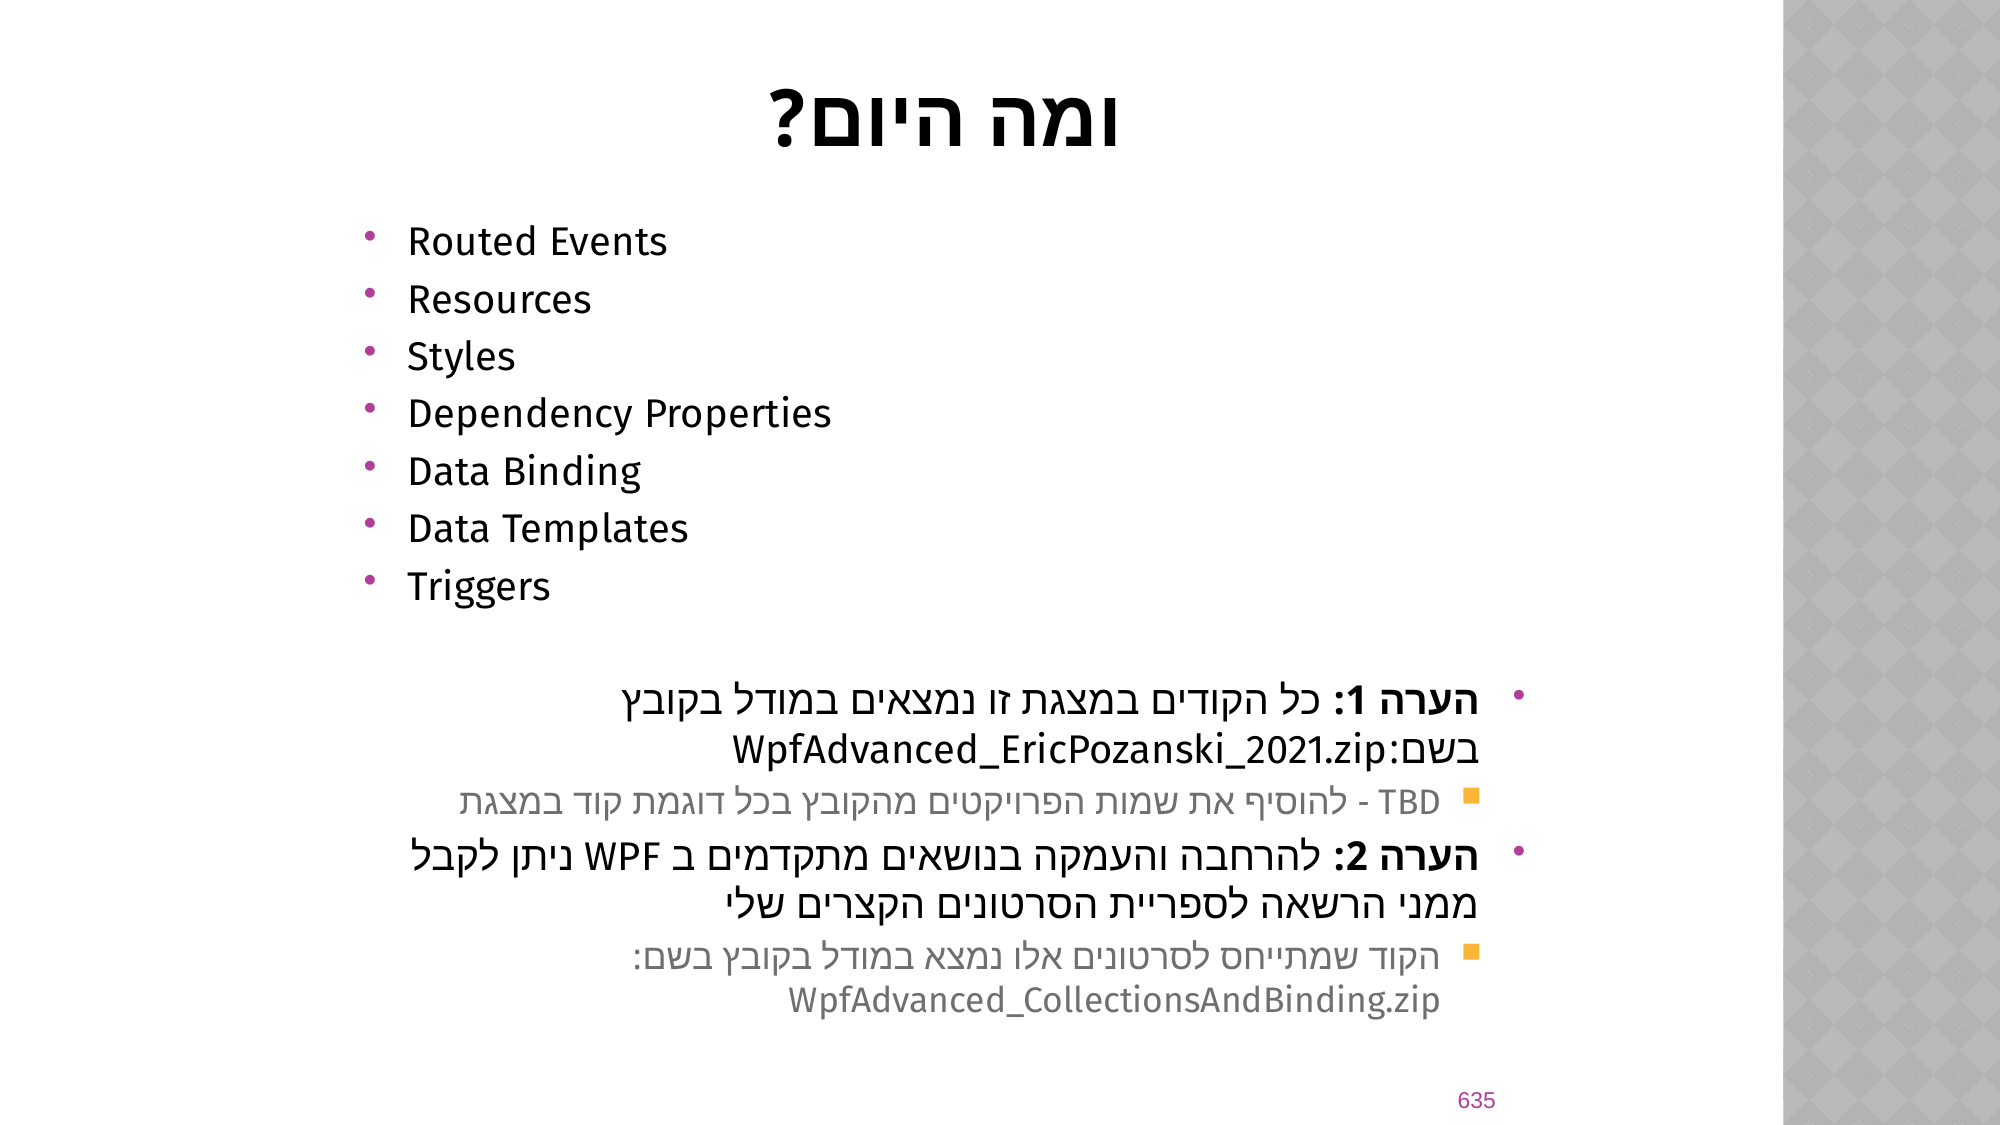

# ומה היום?
Routed Events
Resources
Styles
Dependency Properties
Data Binding
Data Templates
Triggers

הערה 1: כל הקודים במצגת זו נמצאים במודל בקובץ בשם:WpfAdvanced_EricPozanski_2021.zip
TBD - להוסיף את שמות הפרויקטים מהקובץ בכל דוגמת קוד במצגת
הערה 2: להרחבה והעמקה בנושאים מתקדמים ב WPF ניתן לקבל ממני הרשאה לספריית הסרטונים הקצרים שלי
הקוד שמתייחס לסרטונים אלו נמצא במודל בקובץ בשם: WpfAdvanced_CollectionsAndBinding.zip
635